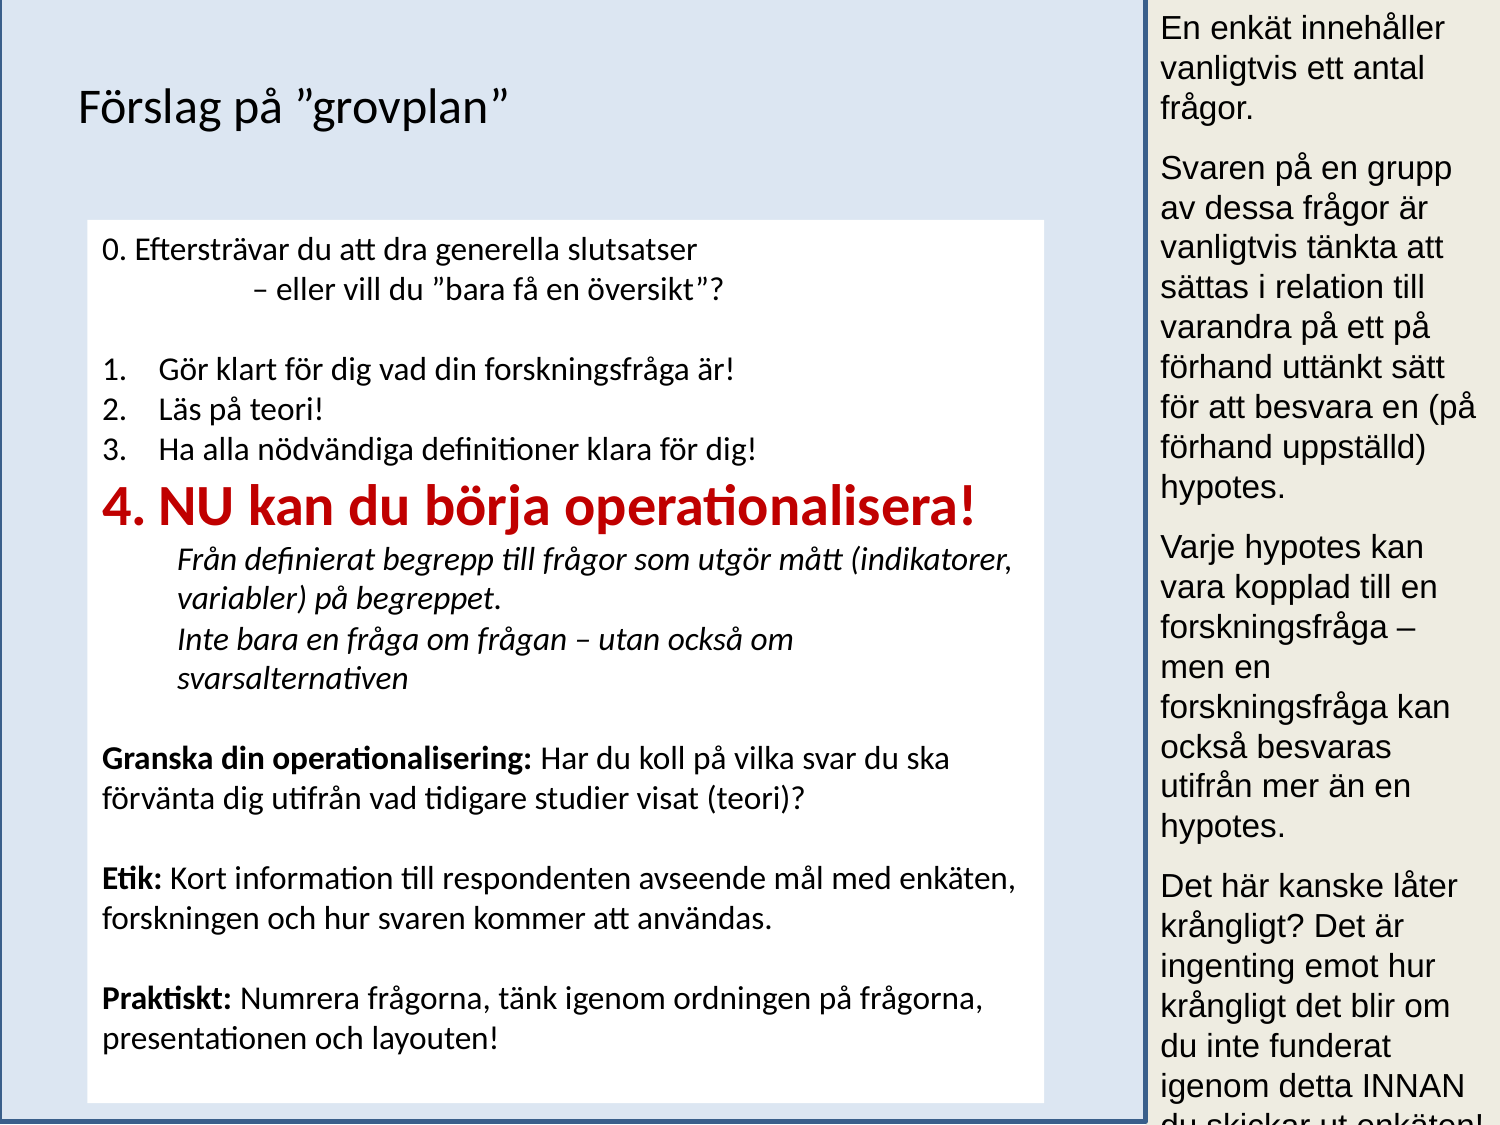

En enkät innehåller vanligtvis ett antal frågor.

Svaren på en grupp av dessa frågor är vanligtvis tänkta att sättas i relation till varandra på ett på förhand uttänkt sätt för att besvara en (på förhand uppställd) hypotes.

Varje hypotes kan vara kopplad till en forskningsfråga – men en forskningsfråga kan också besvaras utifrån mer än en hypotes.

Det här kanske låter krångligt? Det är ingenting emot hur krångligt det blir om du inte funderat igenom detta INNAN du skickar ut enkäten!
Förslag på ”grovplan”
0. Eftersträvar du att dra generella slutsatser
	– eller vill du ”bara få en översikt”?

Gör klart för dig vad din forskningsfråga är!
Läs på teori!
Ha alla nödvändiga definitioner klara för dig!
NU kan du börja operationalisera!
Från definierat begrepp till frågor som utgör mått (indikatorer, variabler) på begreppet.
Inte bara en fråga om frågan – utan också om svarsalternativen

Granska din operationalisering: Har du koll på vilka svar du ska förvänta dig utifrån vad tidigare studier visat (teori)?

Etik: Kort information till respondenten avseende mål med enkäten, forskningen och hur svaren kommer att användas.

Praktiskt: Numrera frågorna, tänk igenom ordningen på frågorna, presentationen och layouten!